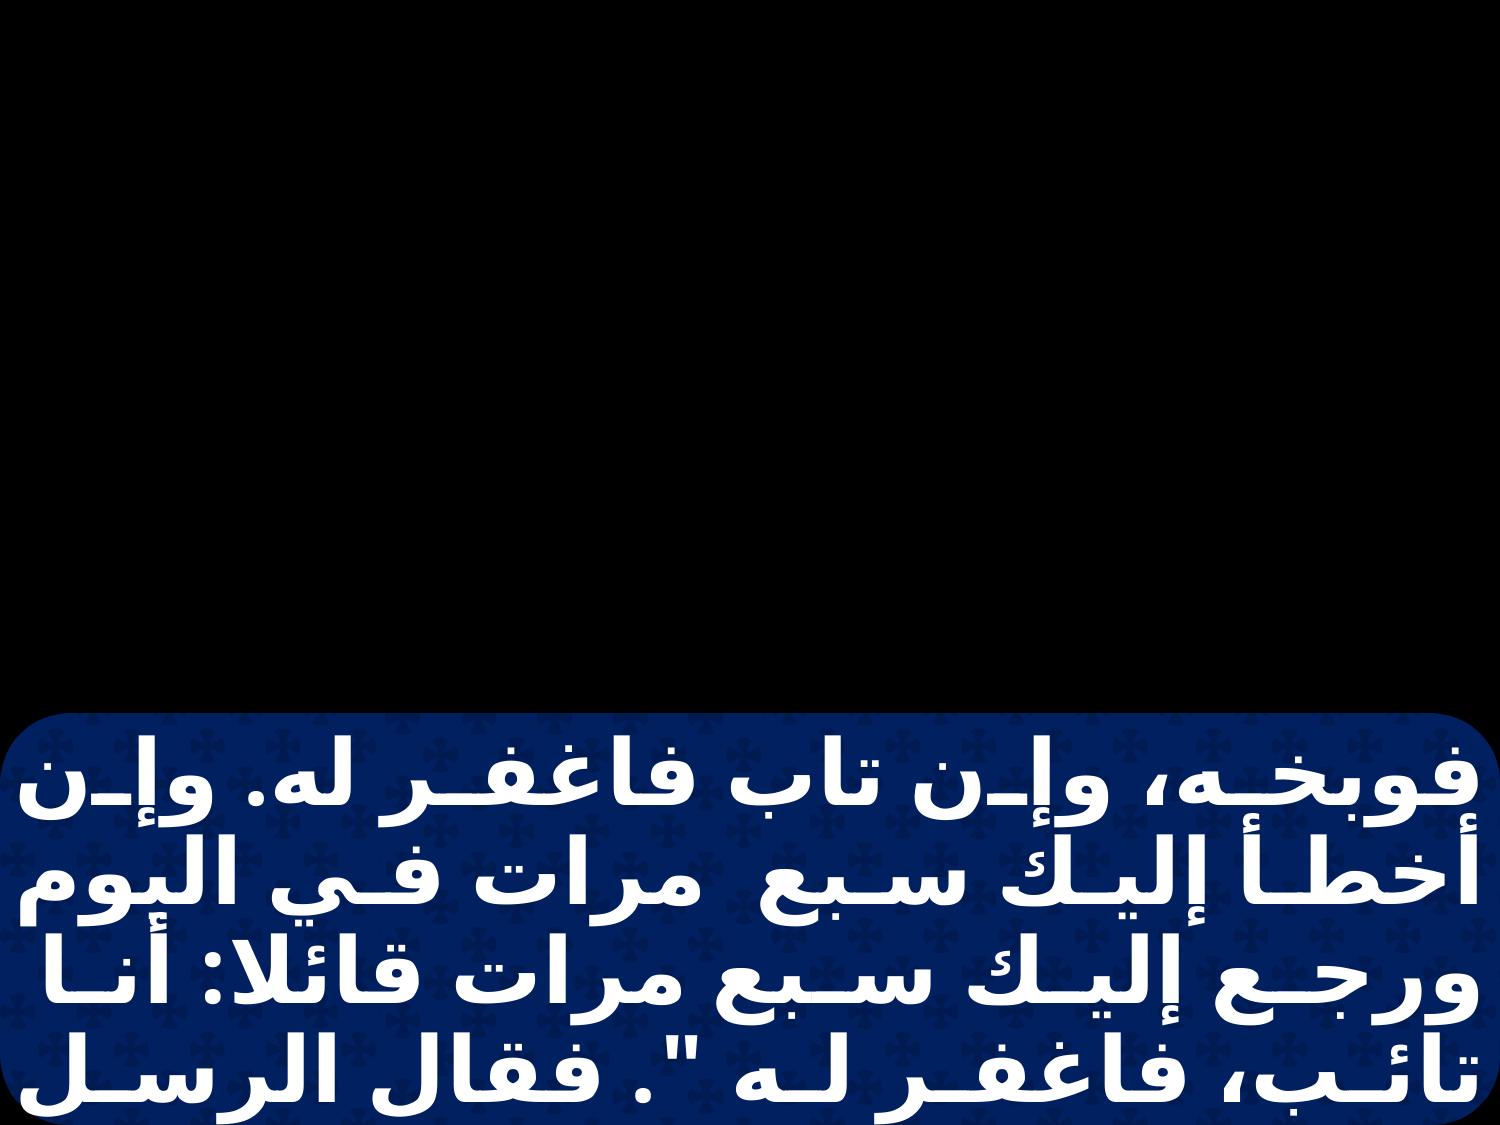

فوبخه، وإن تاب فاغفر له. وإن أخطأ إليك سبع  مرات في اليوم ورجع إليك سبع مرات قائلا: أنا  تائب، فاغفر له ". فقال الرسل للرب: " زد إيماننا!  ". فقال الرب: " لو كان لكم إيمان مثل حبة خردل،